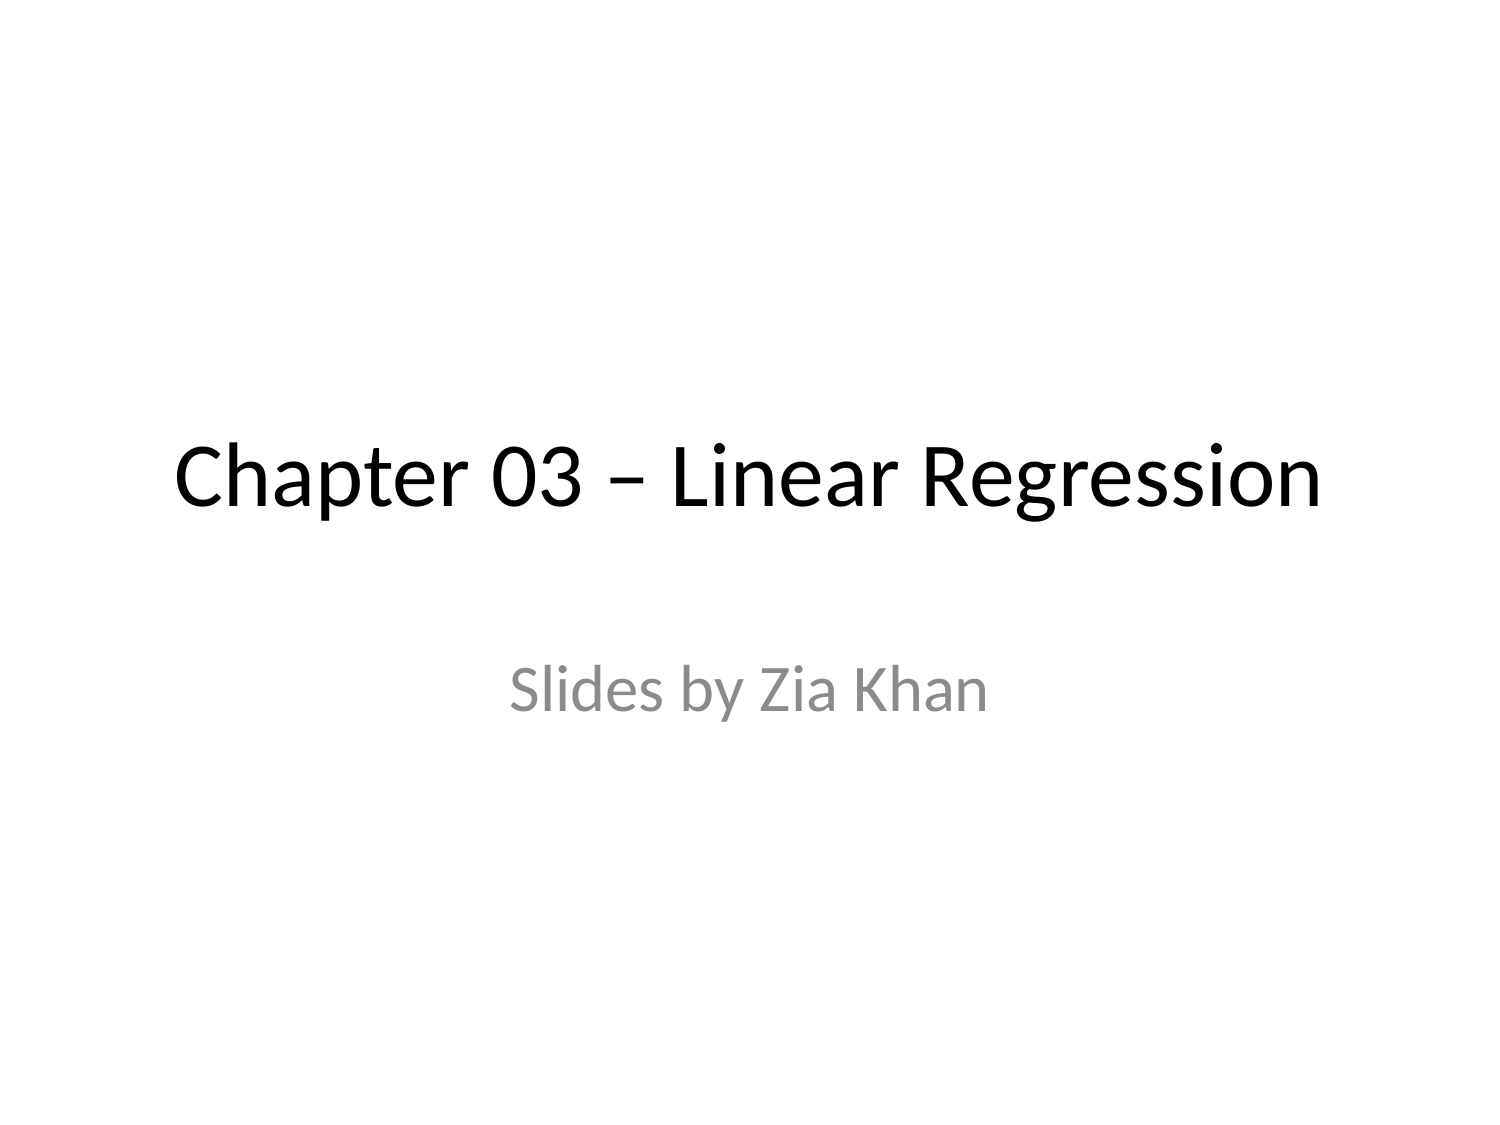

# Chapter 03 – Linear Regression
Slides by Zia Khan